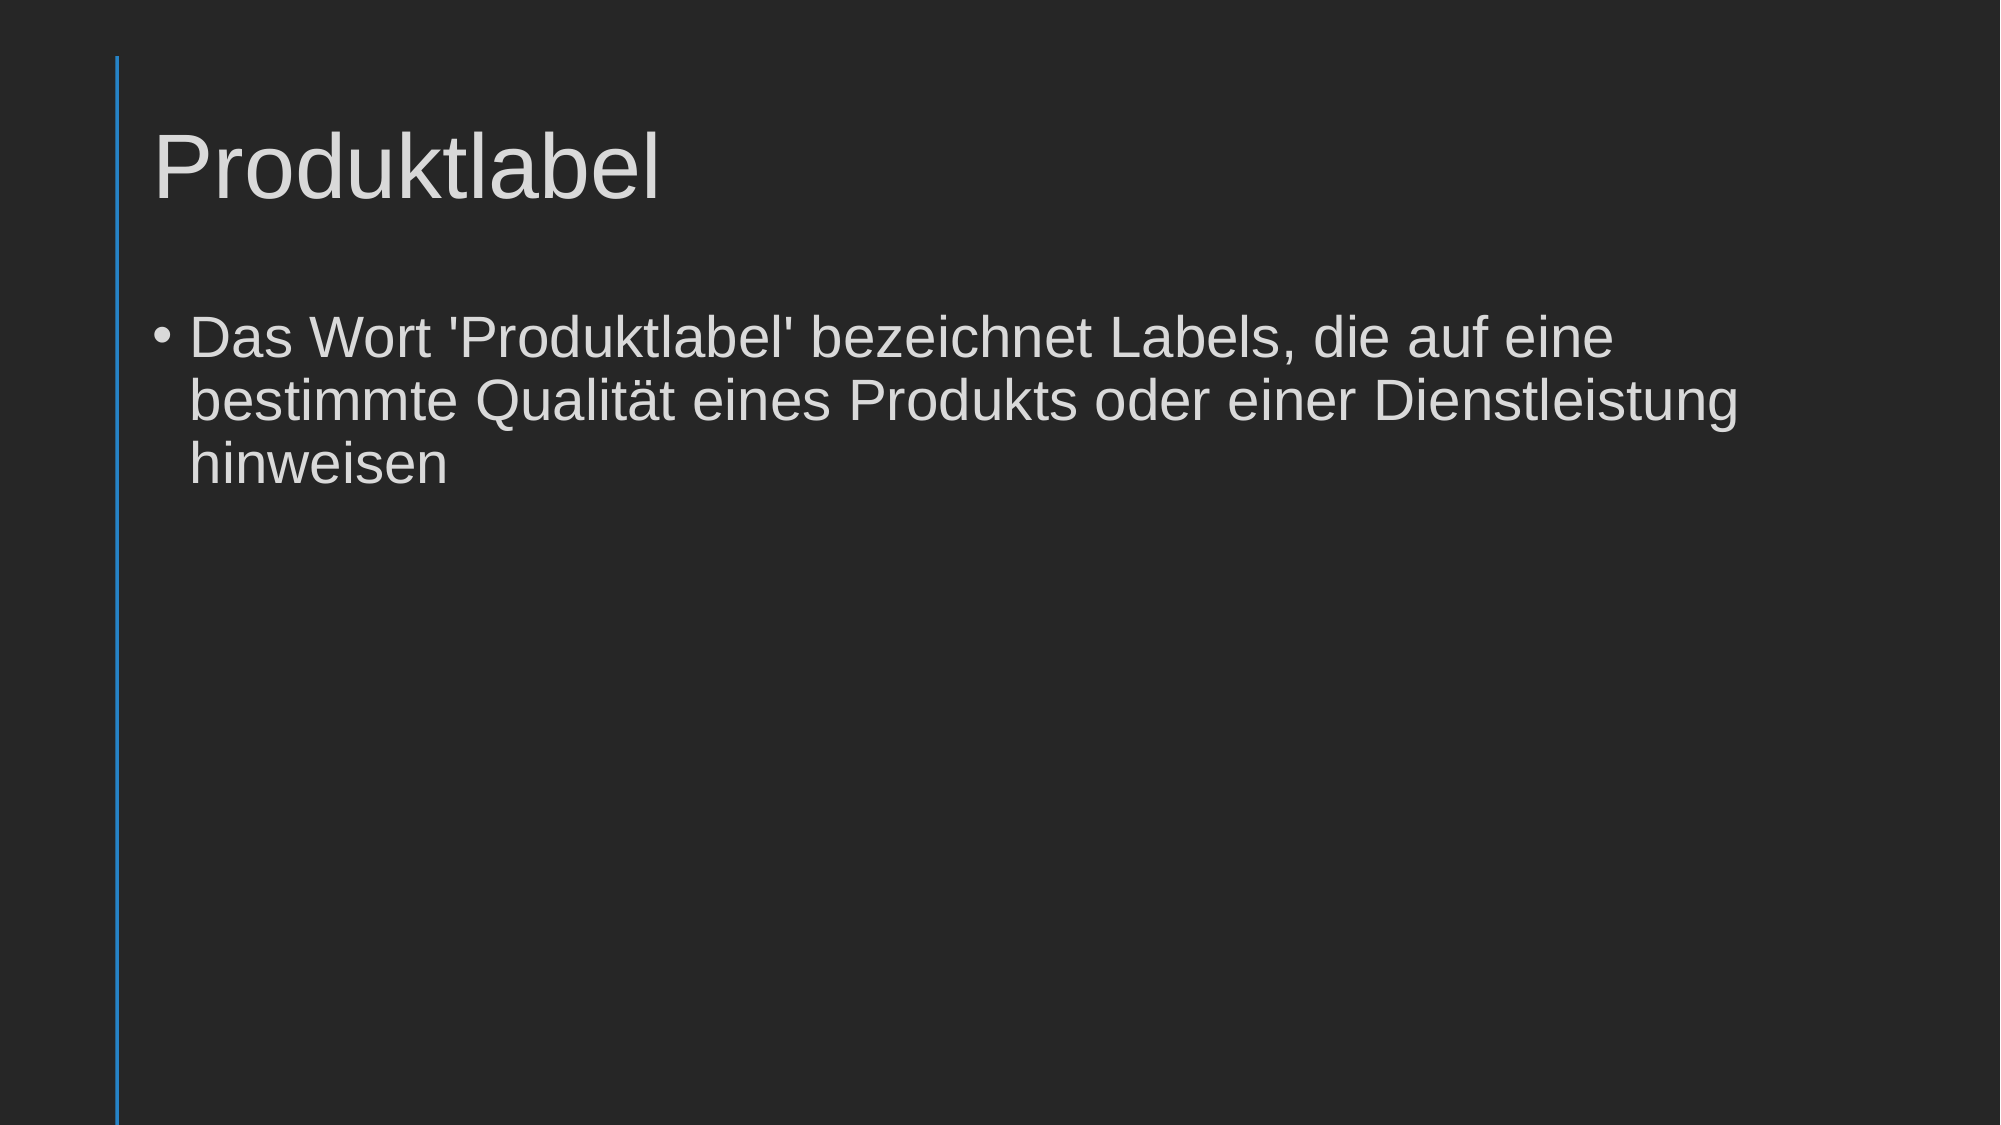

# Produktlabel
Das Wort 'Produktlabel' bezeichnet Labels, die auf eine bestimmte Qualität eines Produkts oder einer Dienstleistung hinweisen